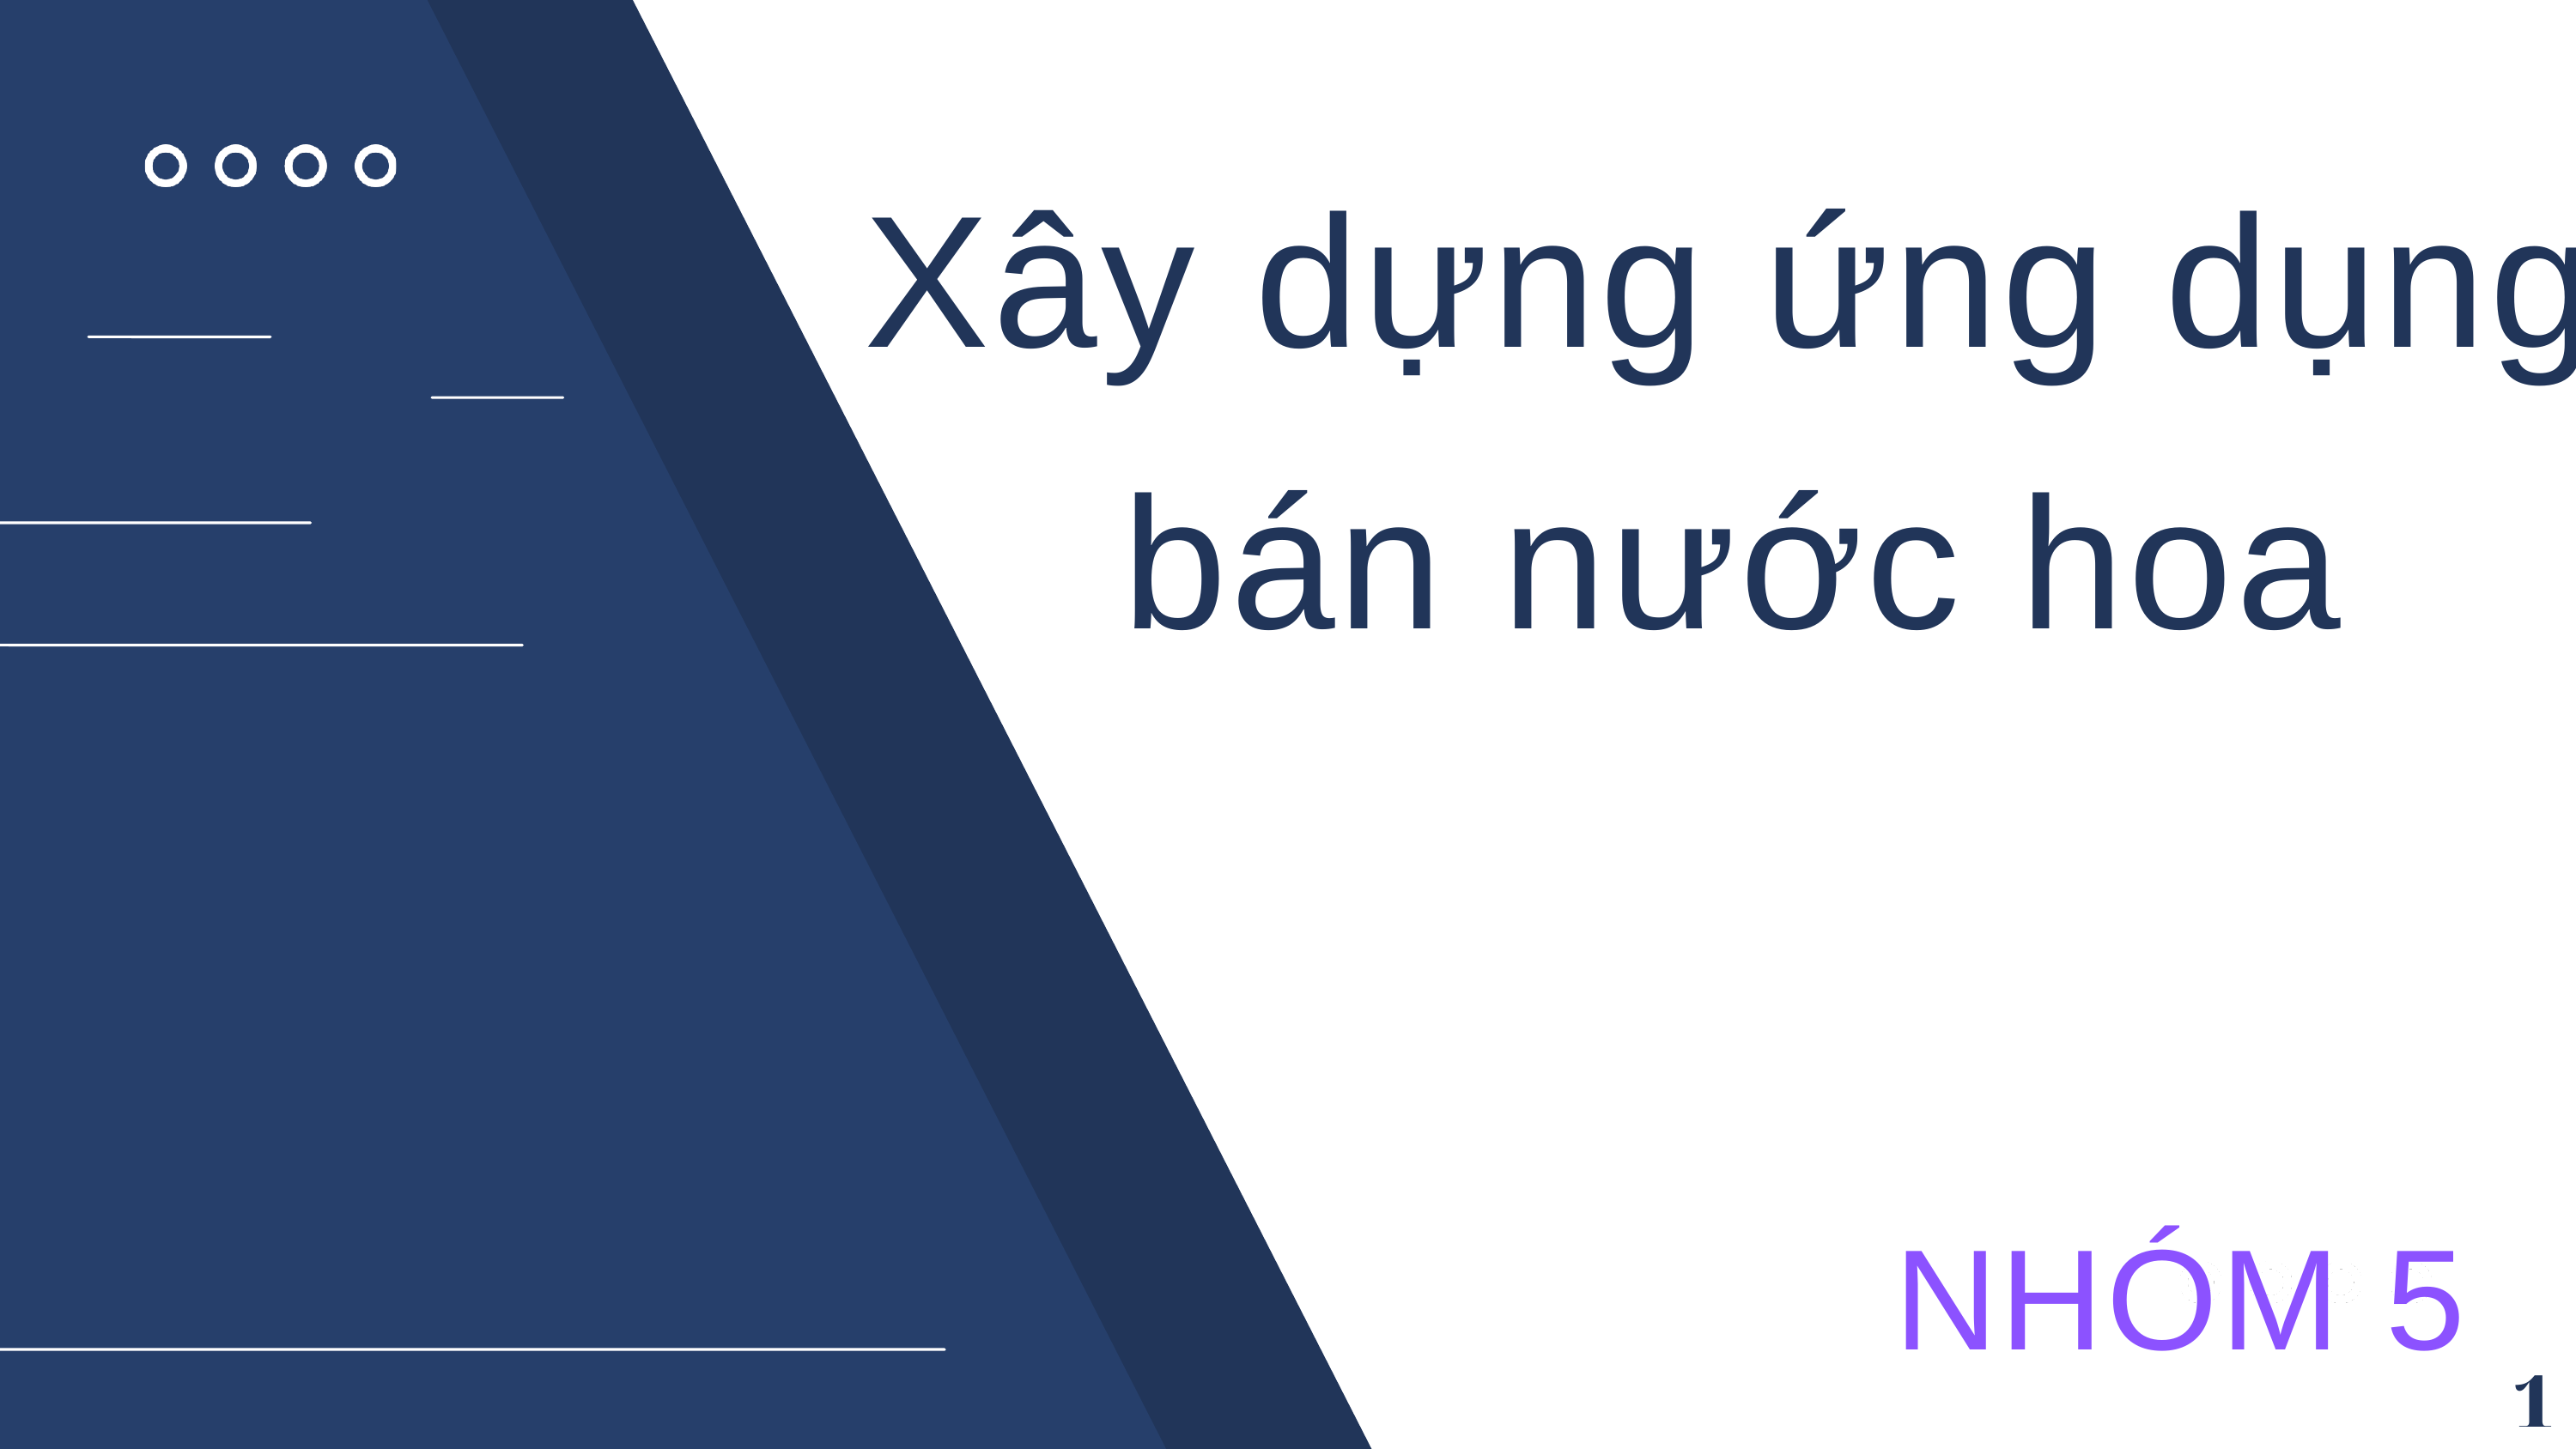

Xây dựng ứng dụng bán nước hoa

NHÓM 5

1